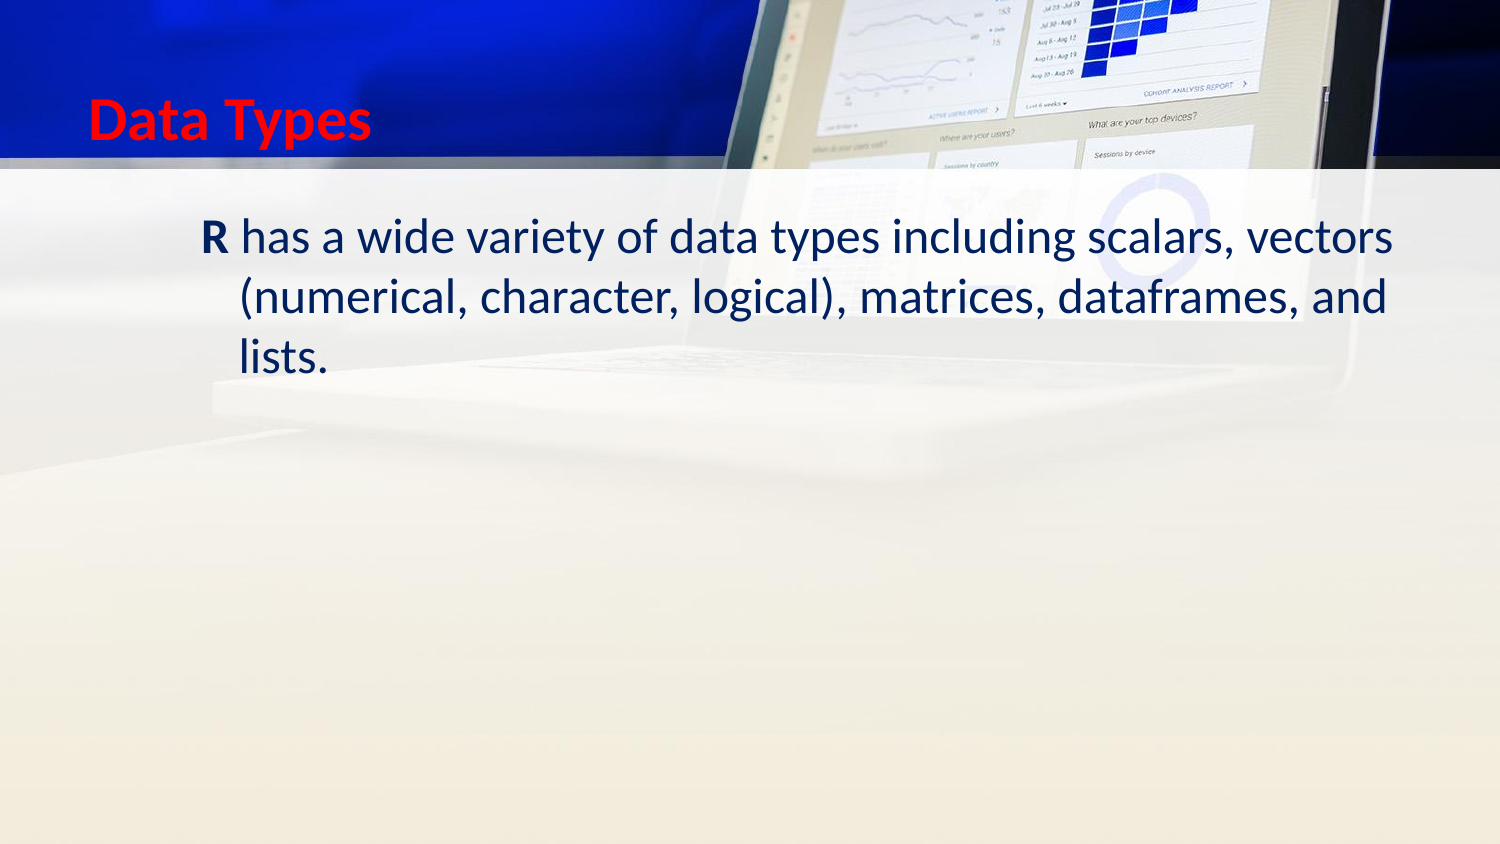

# Data Types
R has a wide variety of data types including scalars, vectors (numerical, character, logical), matrices, dataframes, and lists.